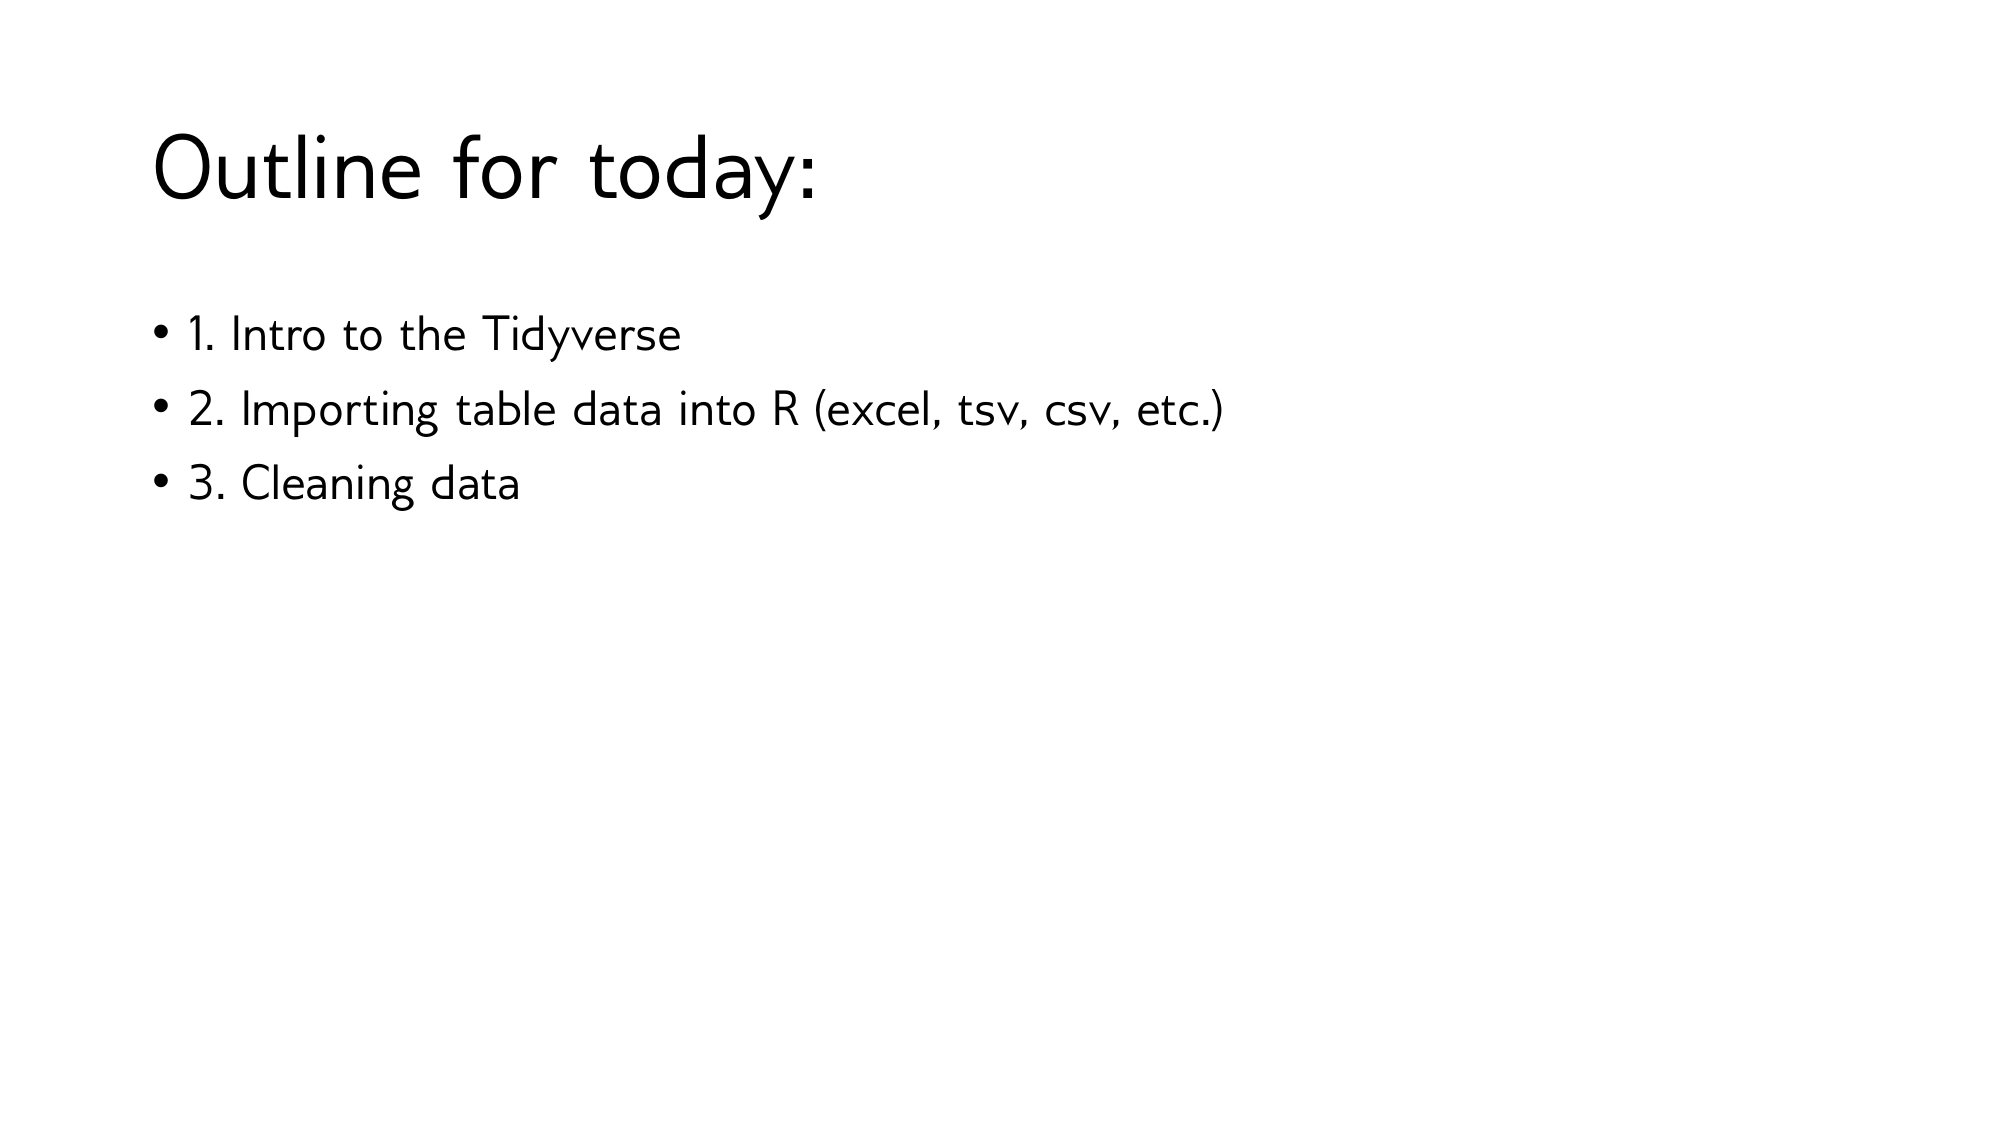

# Outline for today:
1. Intro to the Tidyverse
2. Importing table data into R (excel, tsv, csv, etc.)
3. Cleaning data